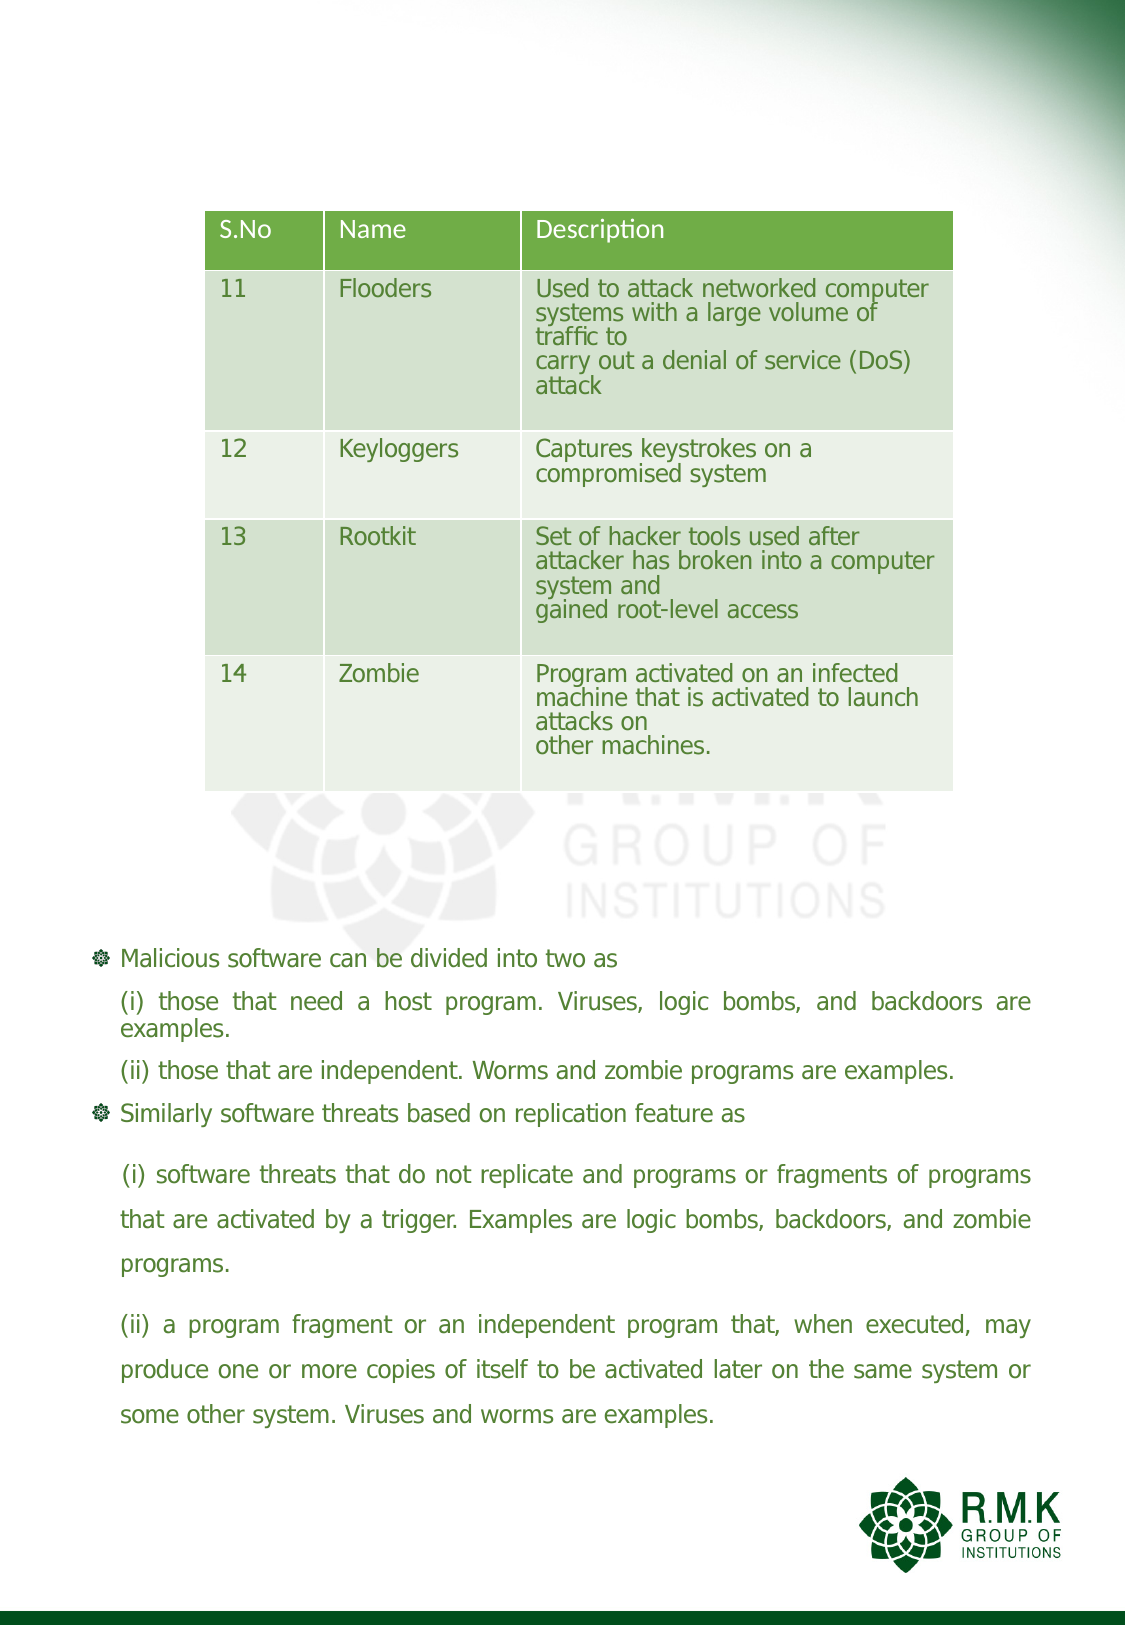

#

Malicious software can be divided into two as
	(i) those that need a host program. Viruses, logic bombs, and backdoors are examples.
	(ii) those that are independent. Worms and zombie programs are examples.
Similarly software threats based on replication feature as
 	(i) software threats that do not replicate and programs or fragments of programs that are activated by a trigger. Examples are logic bombs, backdoors, and zombie programs.
	(ii) a program fragment or an independent program that, when executed, may produce one or more copies of itself to be activated later on the same system or some other system. Viruses and worms are examples.

| S.No | Name | Description |
| --- | --- | --- |
| 11 | Flooders | Used to attack networked computer systems with a large volume of traffic to carry out a denial of service (DoS) attack |
| 12 | Keyloggers | Captures keystrokes on a compromised system |
| 13 | Rootkit | Set of hacker tools used after attacker has broken into a computer system and gained root-level access |
| 14 | Zombie | Program activated on an infected machine that is activated to launch attacks on other machines. |